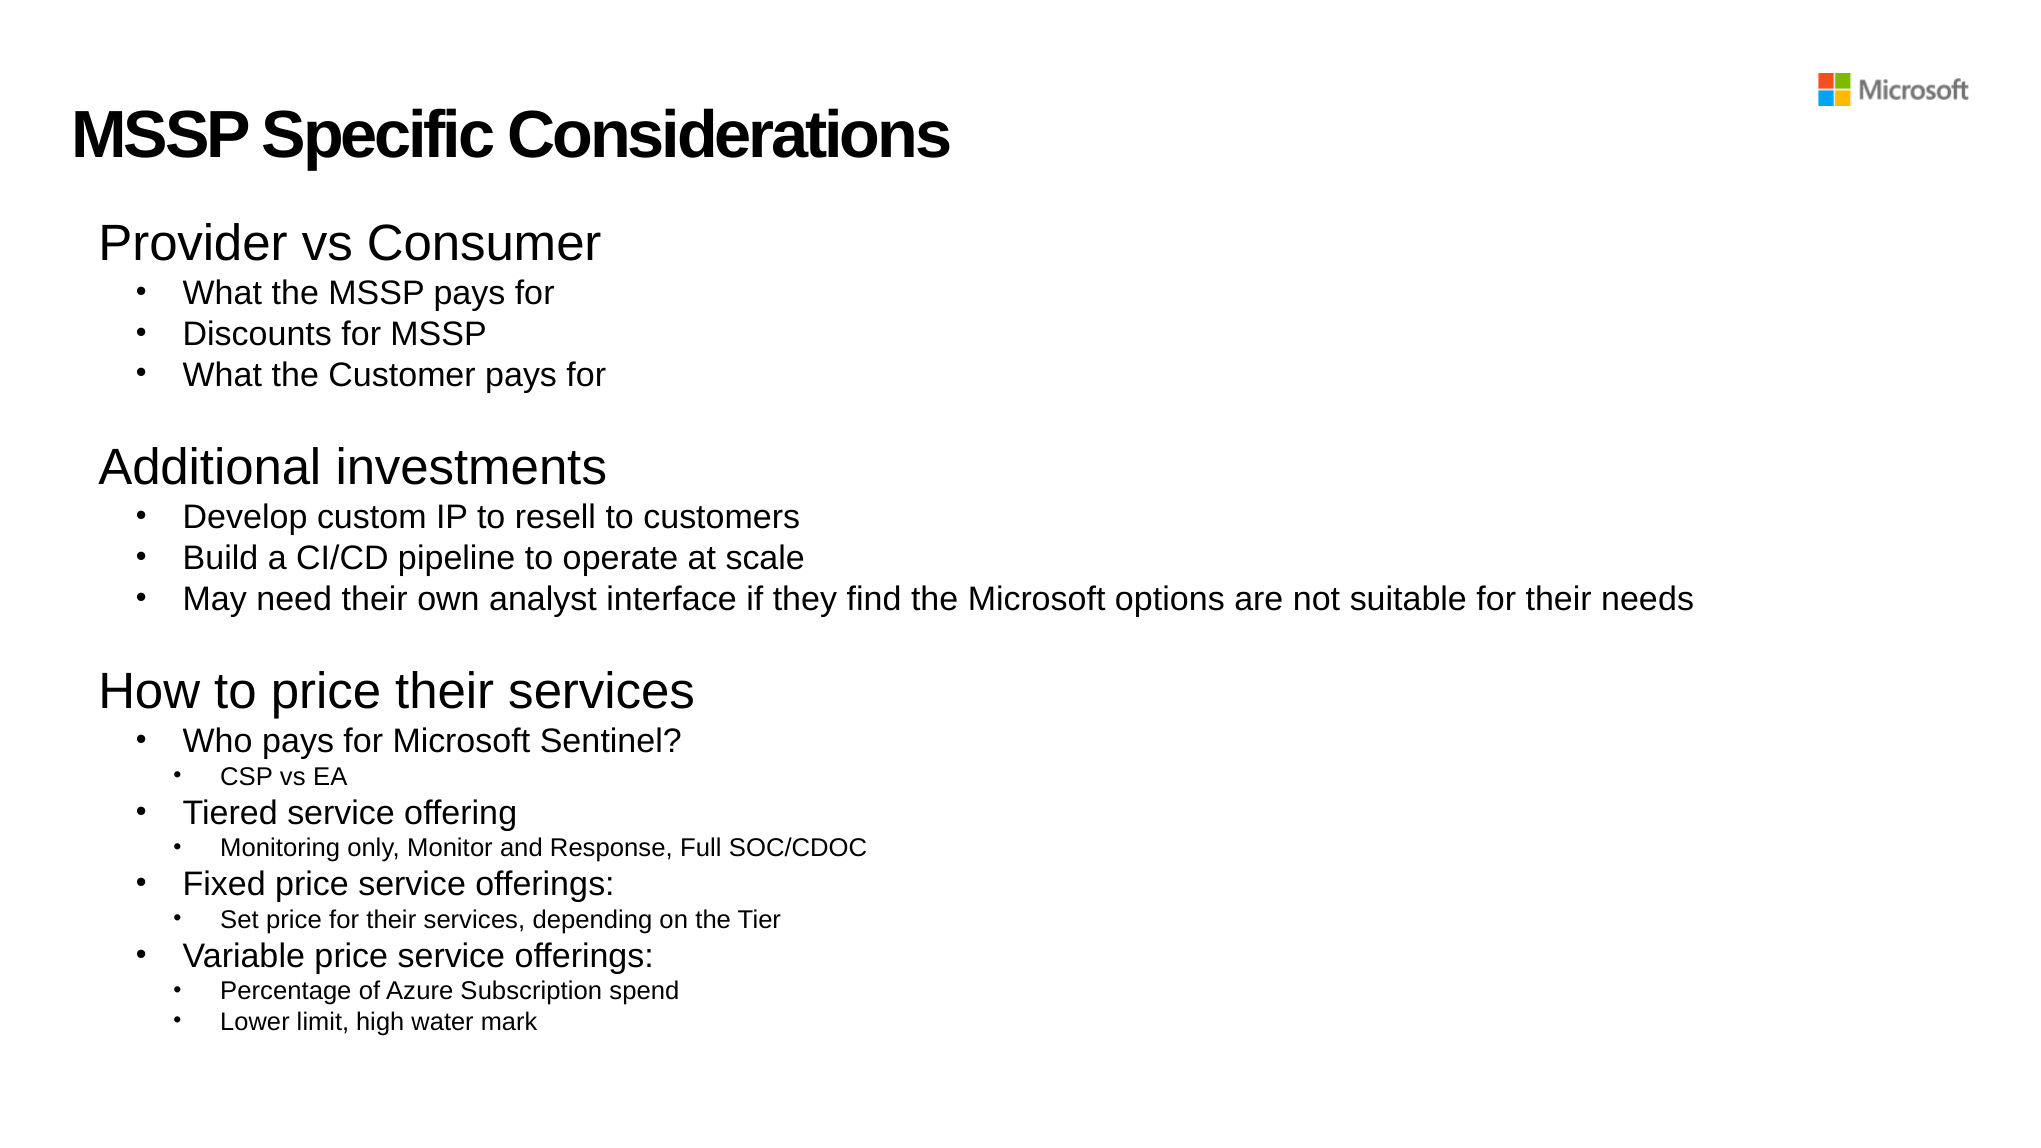

# MSSP Specific Considerations
Provider vs Consumer
What the MSSP pays for
Discounts for MSSP
What the Customer pays for

Additional investments
Develop custom IP to resell to customers
Build a CI/CD pipeline to operate at scale
May need their own analyst interface if they find the Microsoft options are not suitable for their needs

How to price their services
Who pays for Microsoft Sentinel?
CSP vs EA
Tiered service offering
Monitoring only, Monitor and Response, Full SOC/CDOC
Fixed price service offerings:
Set price for their services, depending on the Tier
Variable price service offerings:
Percentage of Azure Subscription spend
Lower limit, high water mark